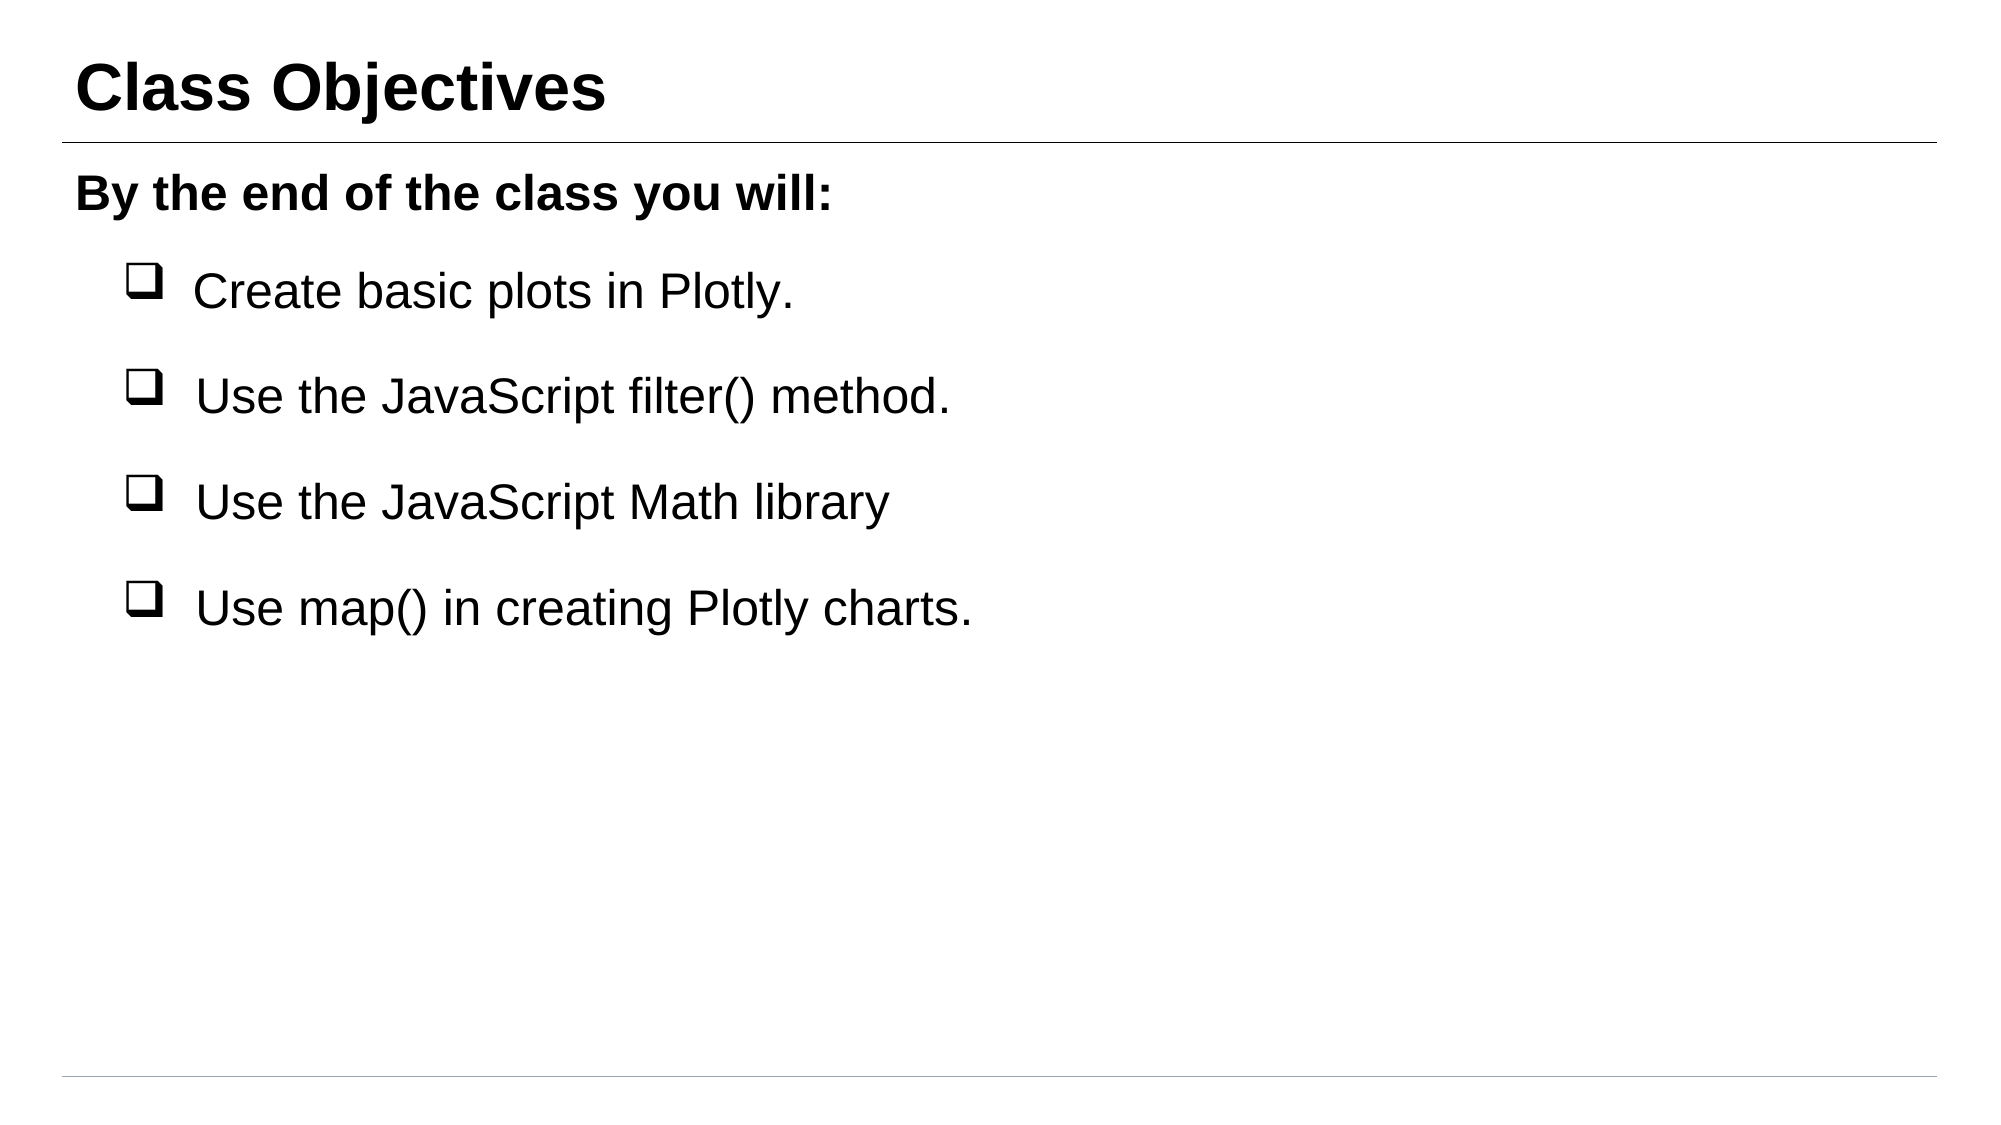

# Class Objectives
By the end of the class you will:
  Create basic plots in Plotly.
  Use the JavaScript filter() method.
  Use the JavaScript Math library
  Use map() in creating Plotly charts.